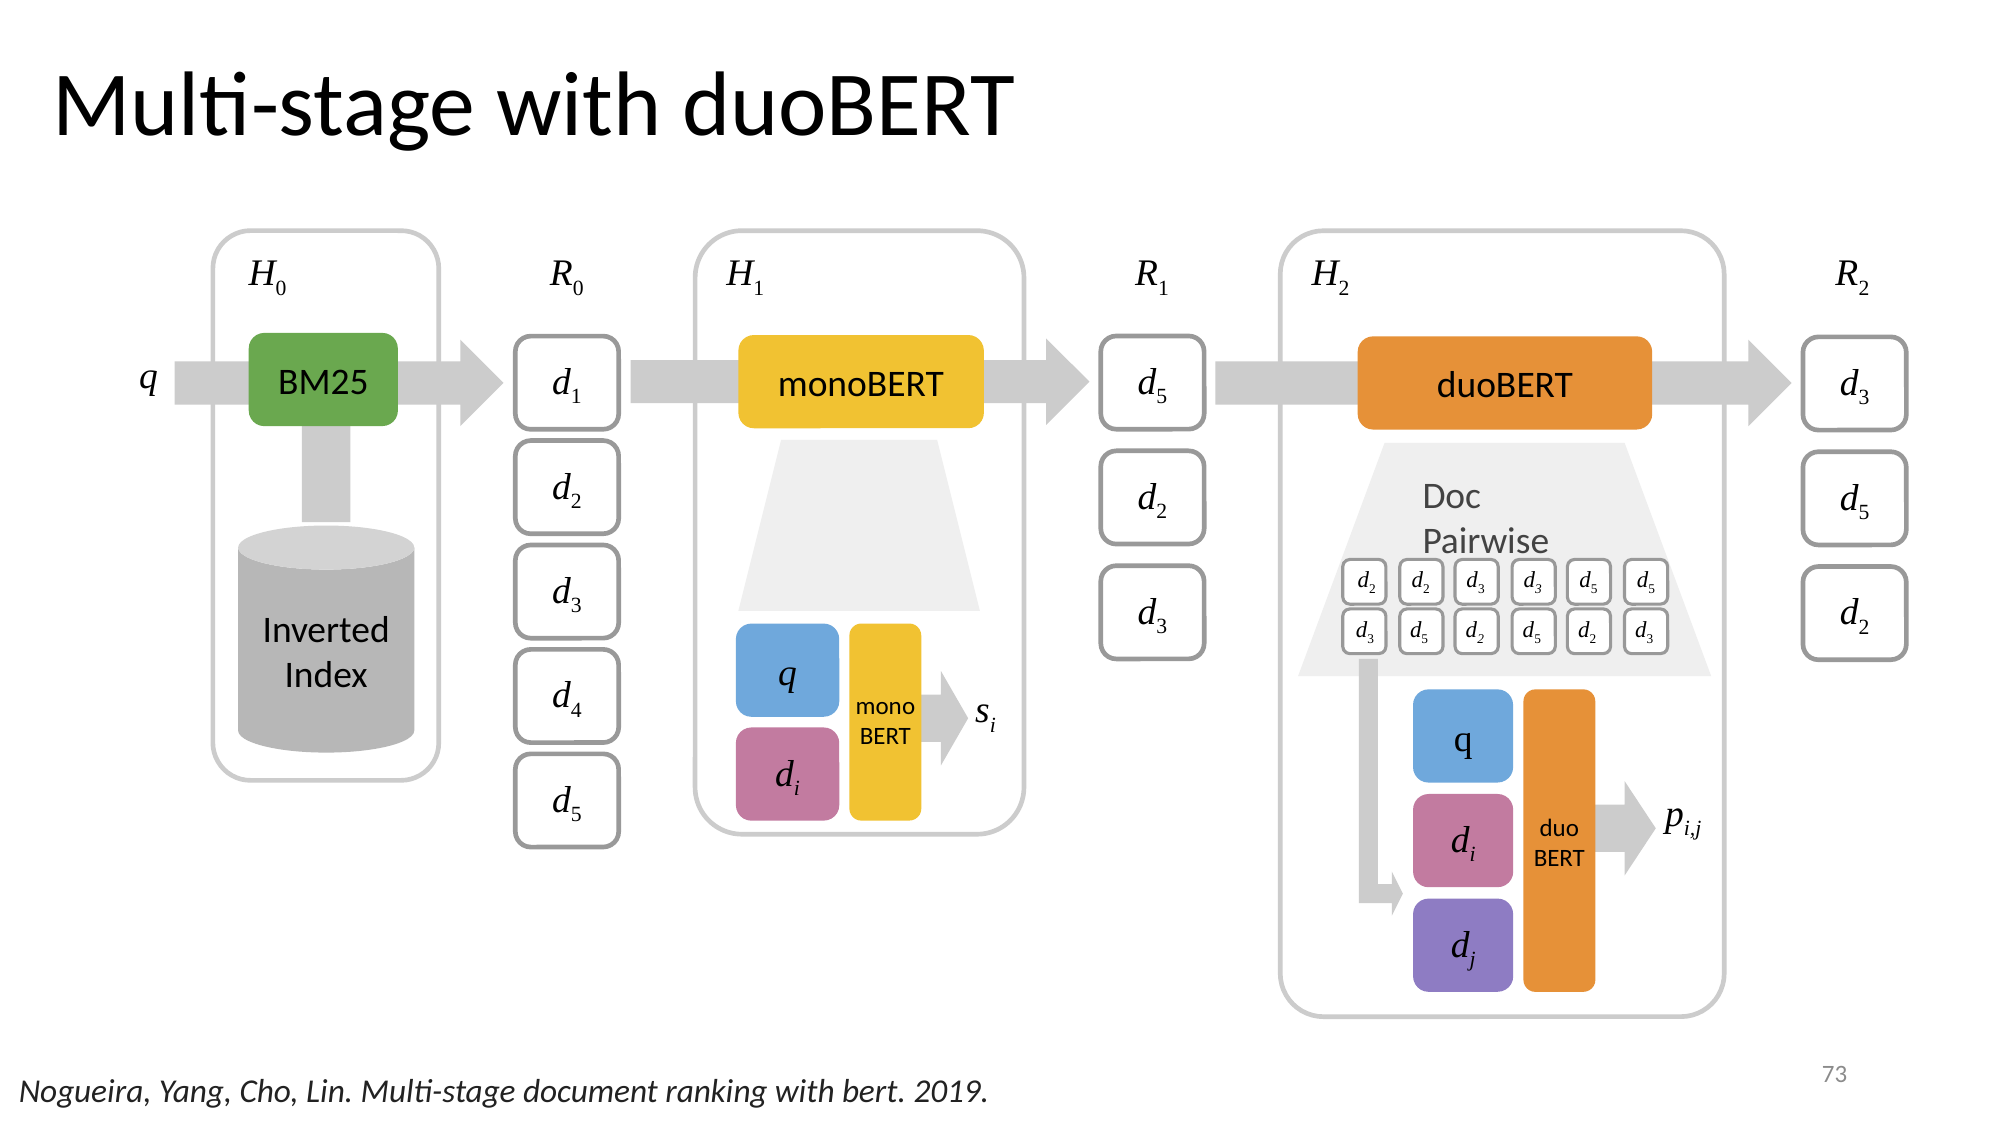

# Multi-stage with duoBERT

H2
R2
duoBERT
d3

d5
Doc Pairwise

d2
d2
d3
d3
d5
d5
d2

d3
d5
d2
d5
d2
d3
q

pi,j
di
duo
BERT
dj
H0
R0
H1
R1
BM25
monoBERT
q
d5
d1

d2
d2
Inverted
Index
d3
d3
q

d4

mono
BERT
si
di
d5
73
Nogueira, Yang, Cho, Lin. Multi-stage document ranking with bert. 2019.